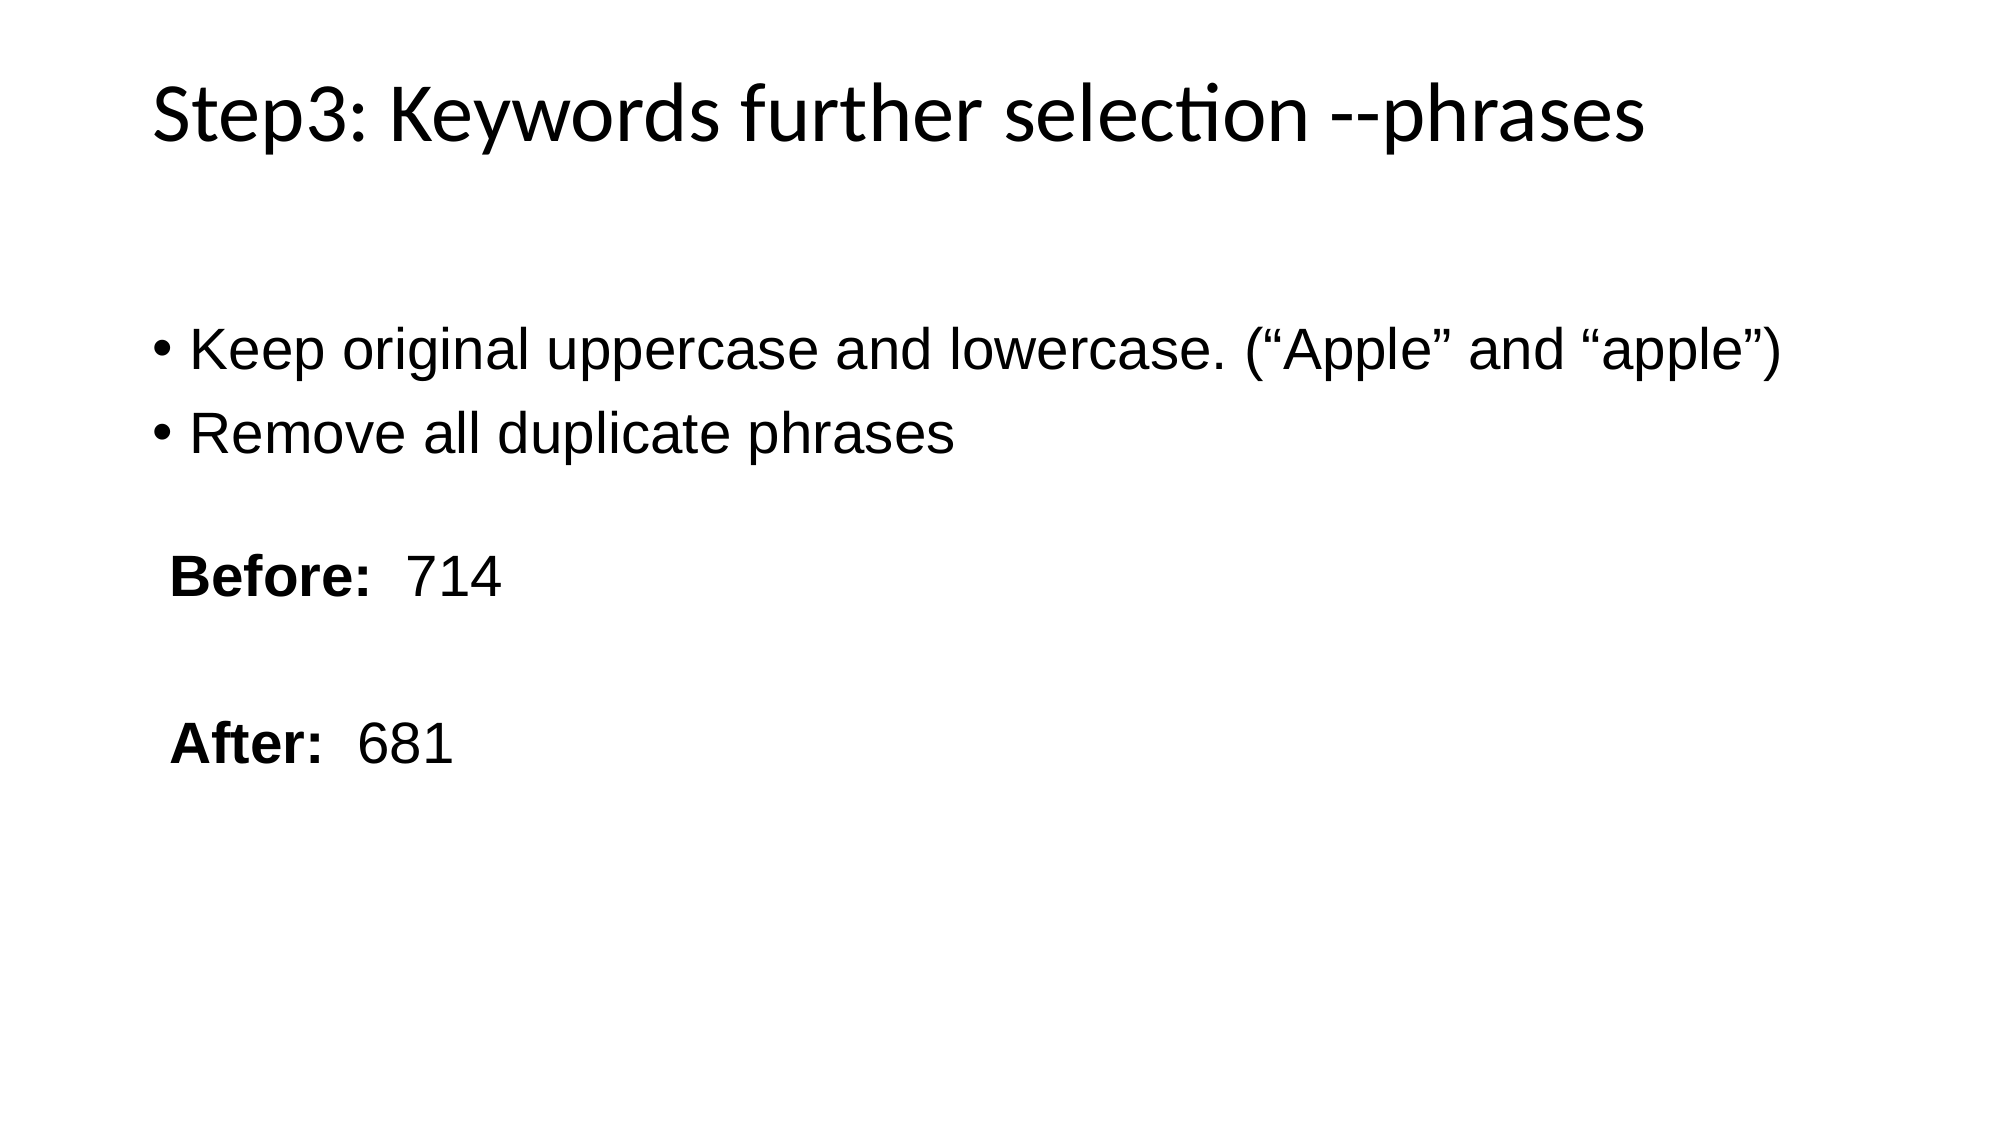

# Step3: Keywords further selection --phrases

Keep original uppercase and lowercase. (“Apple” and “apple”)
Remove all duplicate phrases

Before:  714

After:  681